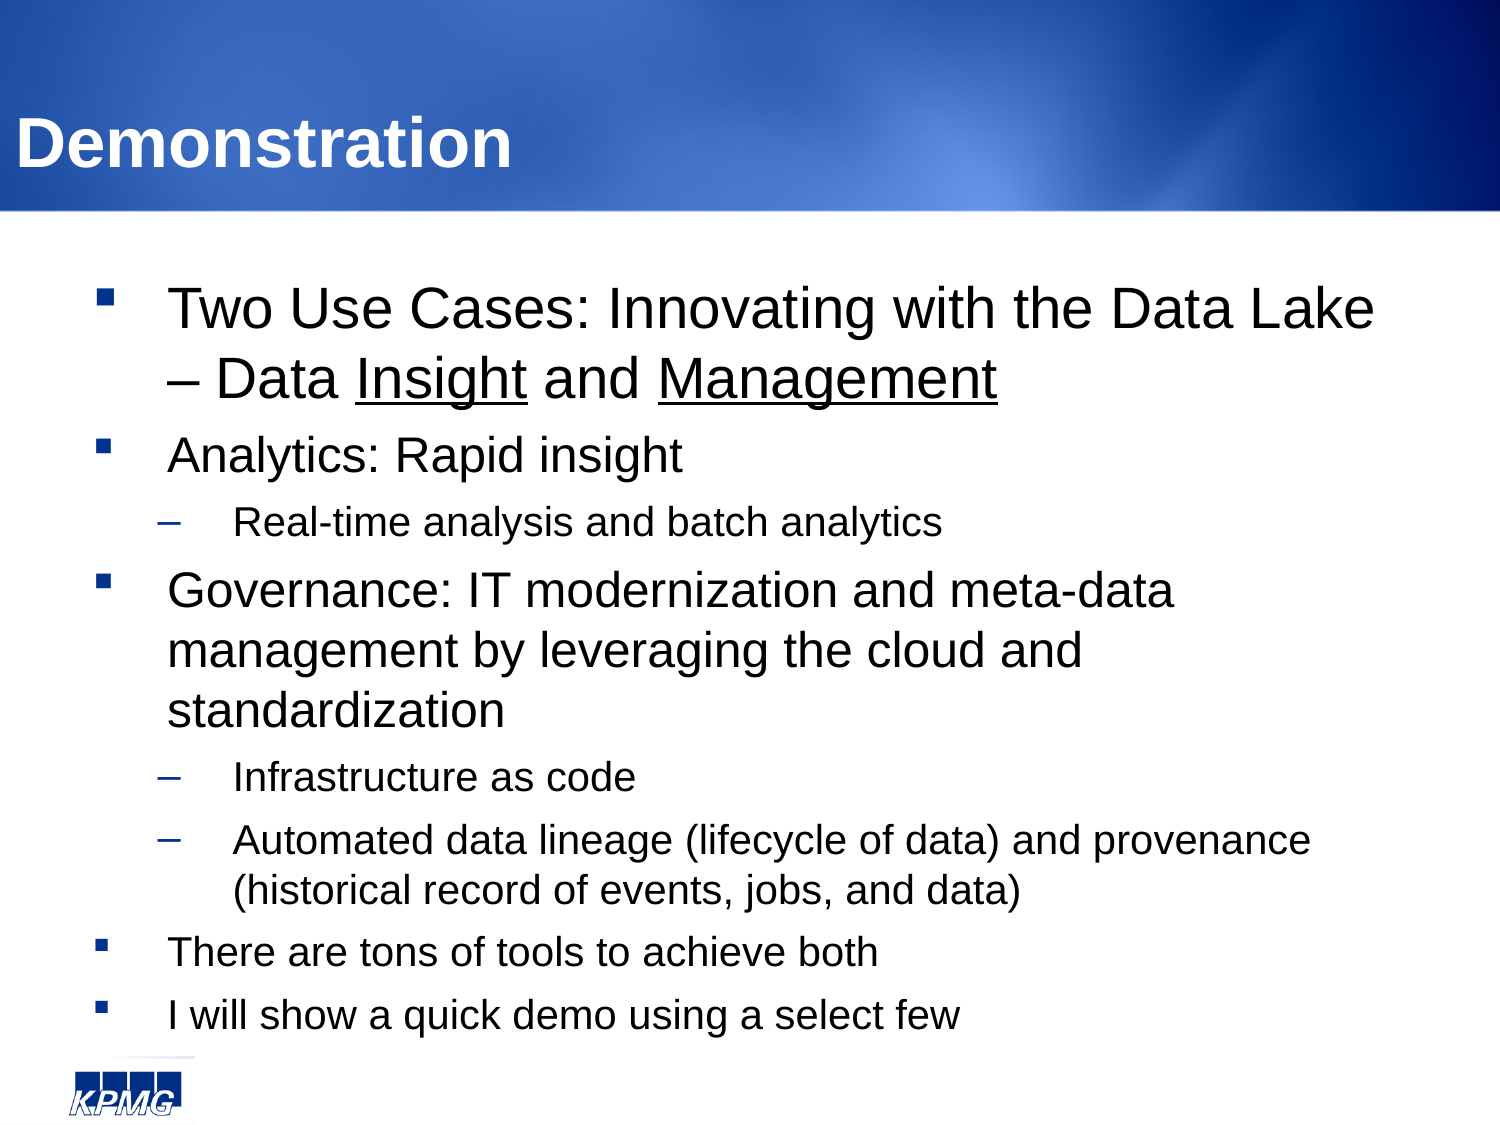

Demonstration
Two Use Cases: Innovating with the Data Lake – Data Insight and Management
Analytics: Rapid insight
Real-time analysis and batch analytics
Governance: IT modernization and meta-data management by leveraging the cloud and standardization
Infrastructure as code
Automated data lineage (lifecycle of data) and provenance (historical record of events, jobs, and data)
There are tons of tools to achieve both
I will show a quick demo using a select few